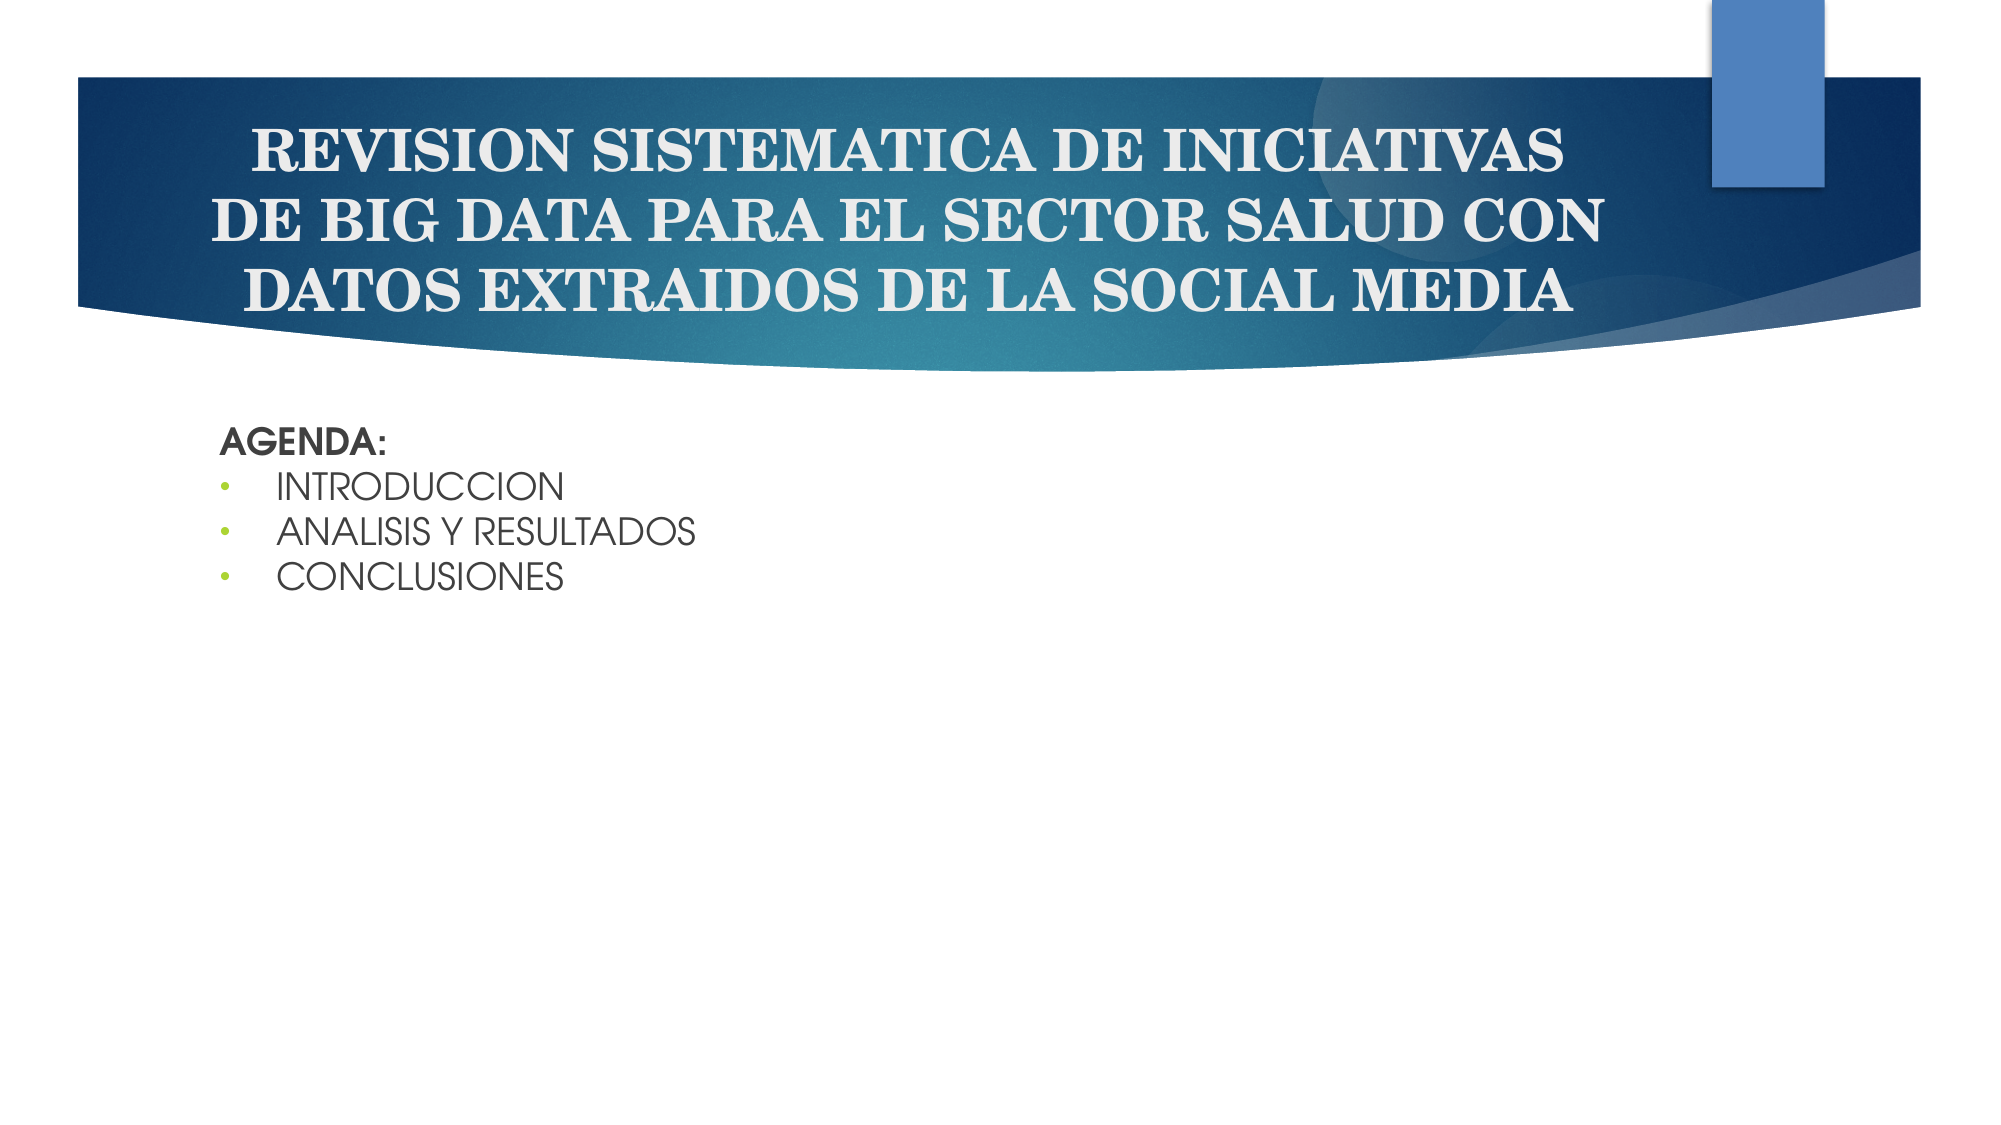

REVISION SISTEMATICA DE INICIATIVAS DE BIG DATA PARA EL SECTOR SALUD CON DATOS EXTRAIDOS DE LA SOCIAL MEDIA
AGENDA:
INTRODUCCION
ANALISIS Y RESULTADOS
CONCLUSIONES